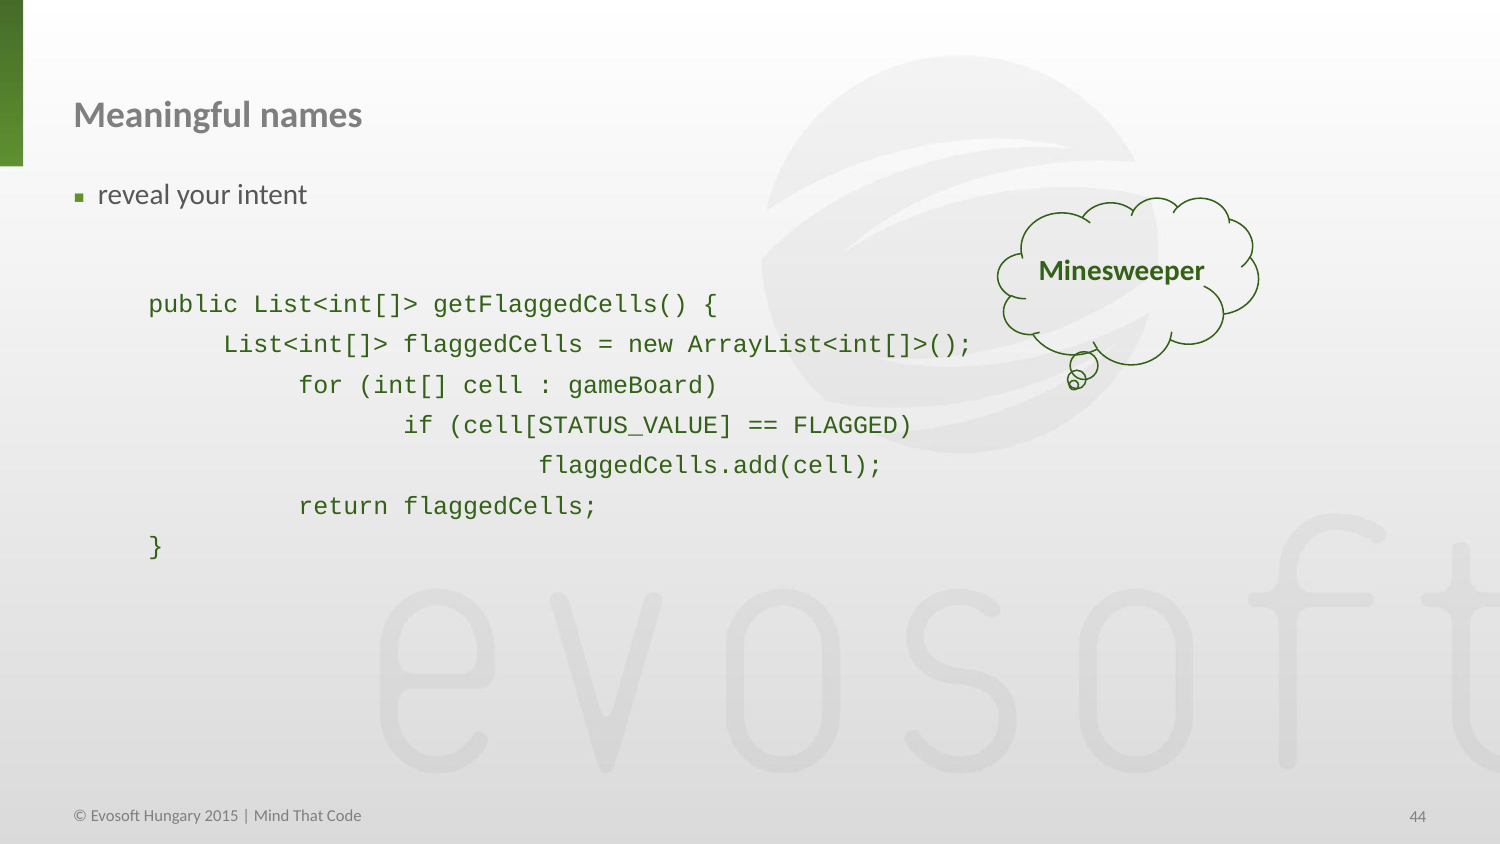

Meaningful names
  reveal your intent

public List<int[]> getFlaggedCells() {
     List<int[]> flaggedCells = new ArrayList<int[]>();
          for (int[] cell : gameBoard)
                 if (cell[STATUS_VALUE] == FLAGGED)
                          flaggedCells.add(cell);
	return flaggedCells;
}

Minesweeper